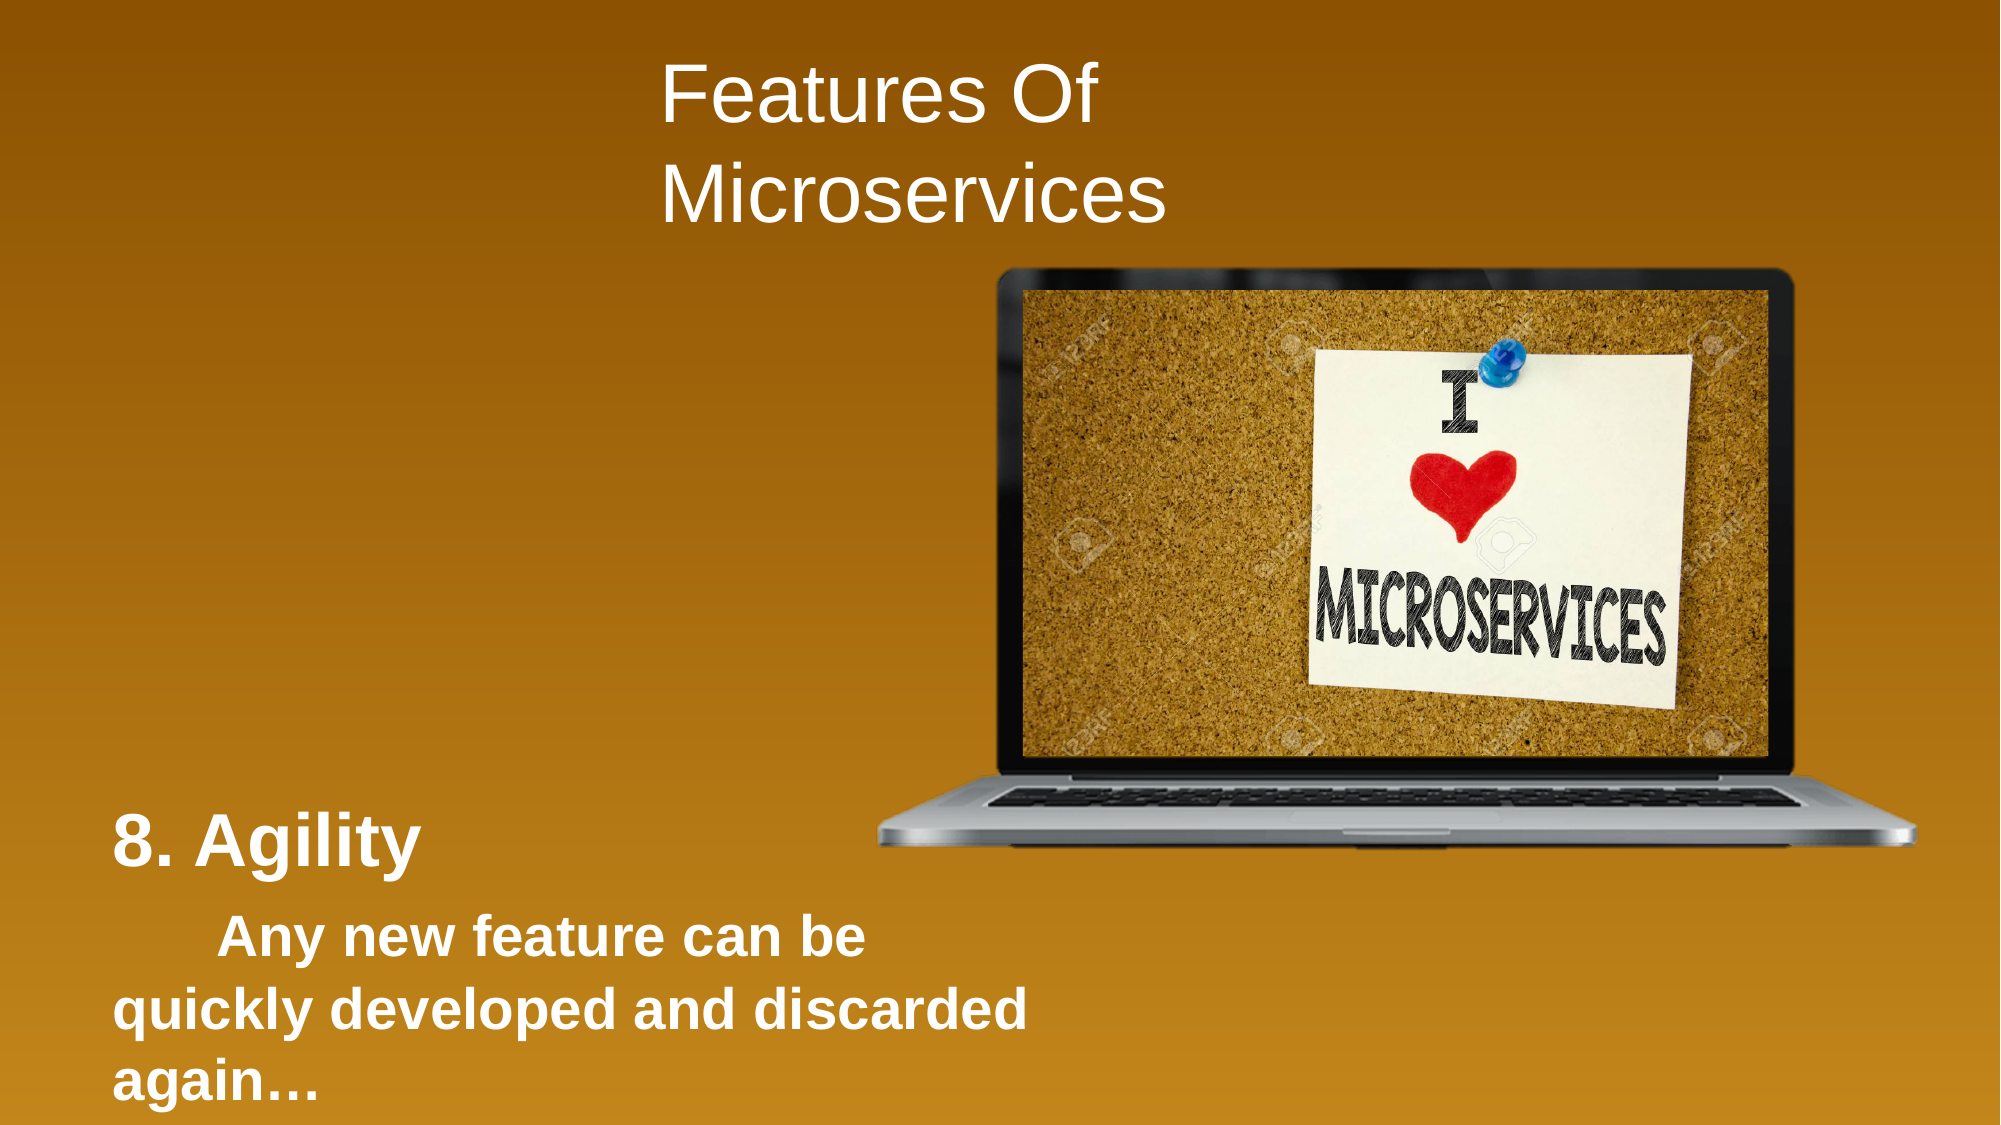

8. Agility
     Any new feature can be quickly developed and discarded again…